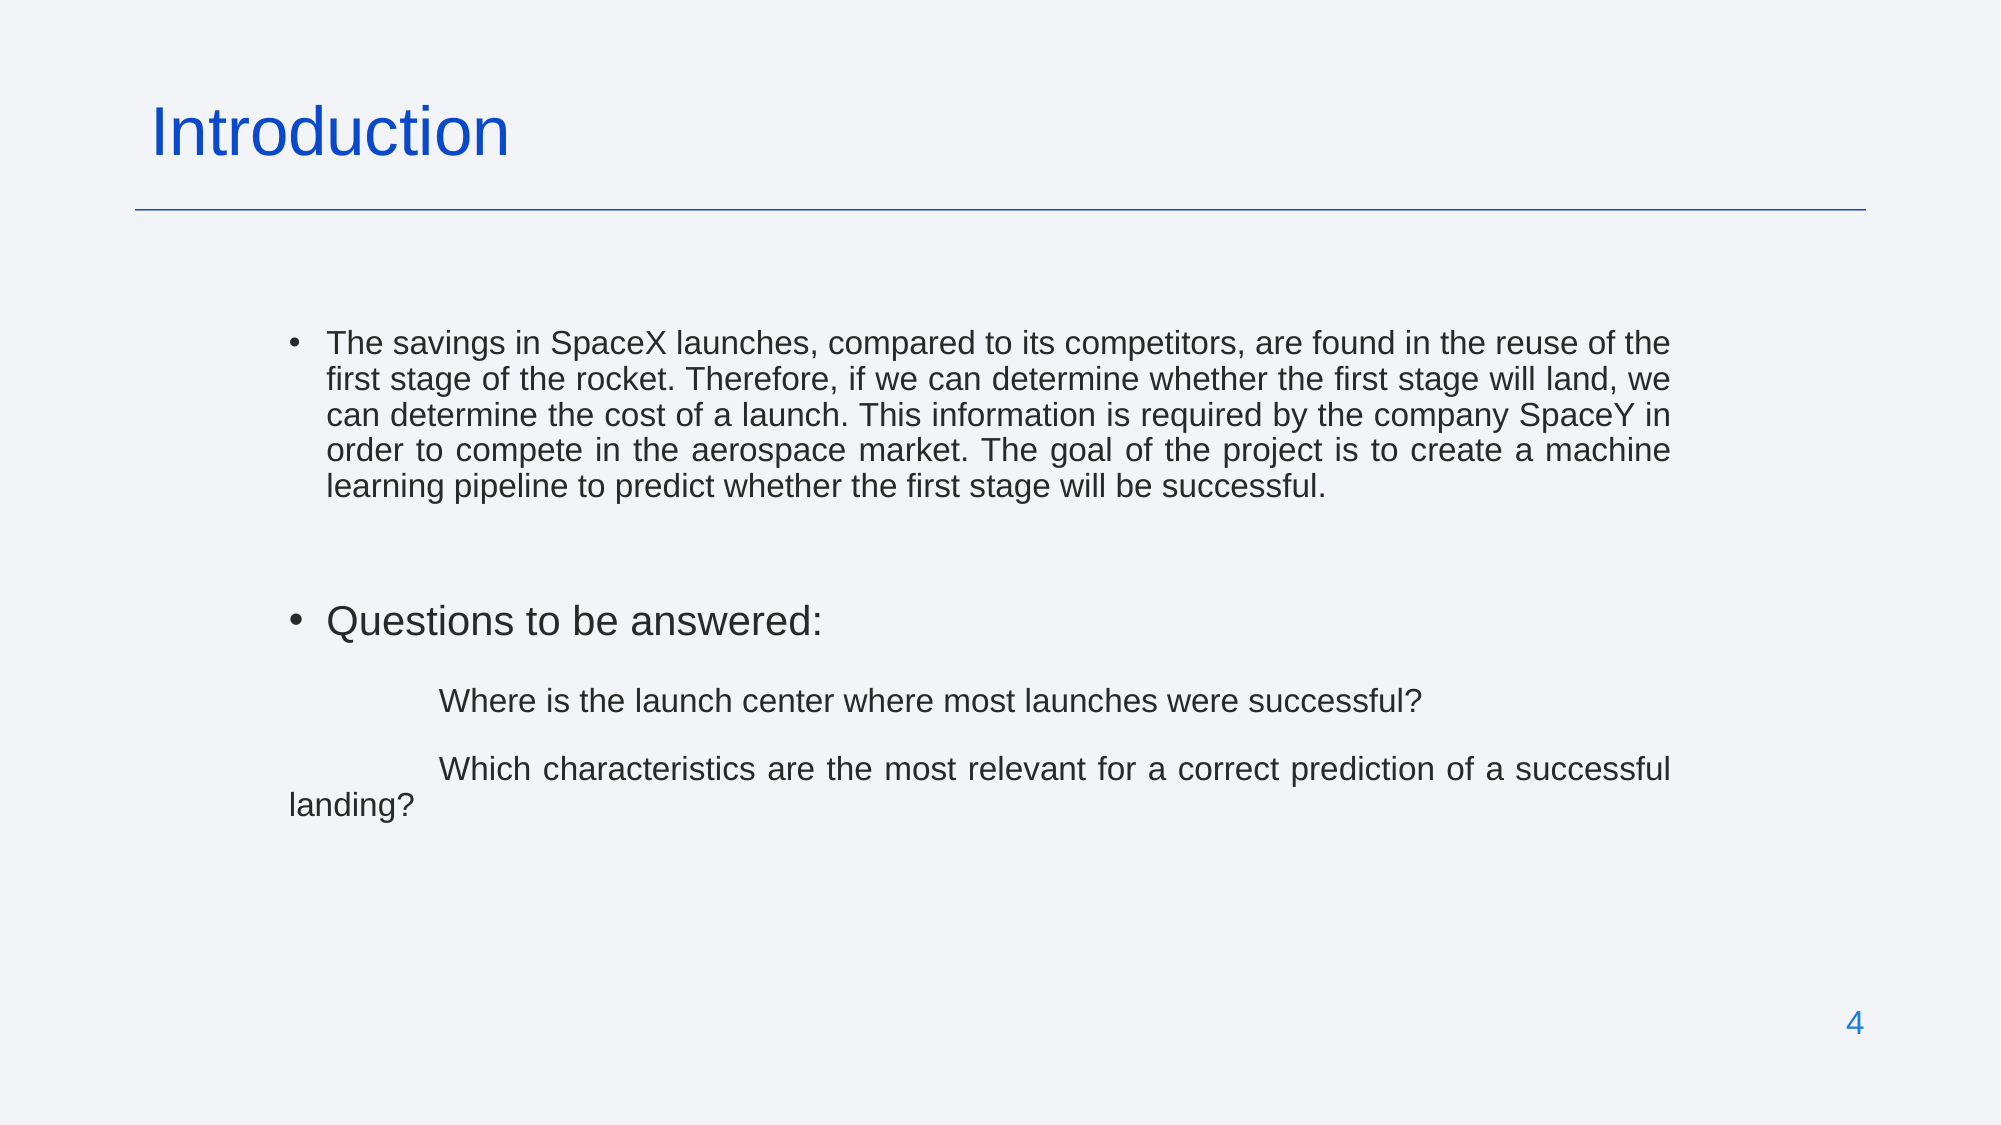

Introduction
The savings in SpaceX launches, compared to its competitors, are found in the reuse of the first stage of the rocket. Therefore, if we can determine whether the first stage will land, we can determine the cost of a launch. This information is required by the company SpaceY in order to compete in the aerospace market. The goal of the project is to create a machine learning pipeline to predict whether the first stage will be successful.

Questions to be answered:
	Where is the launch center where most launches were successful?
	Which characteristics are the most relevant for a correct prediction of a successful landing?
4